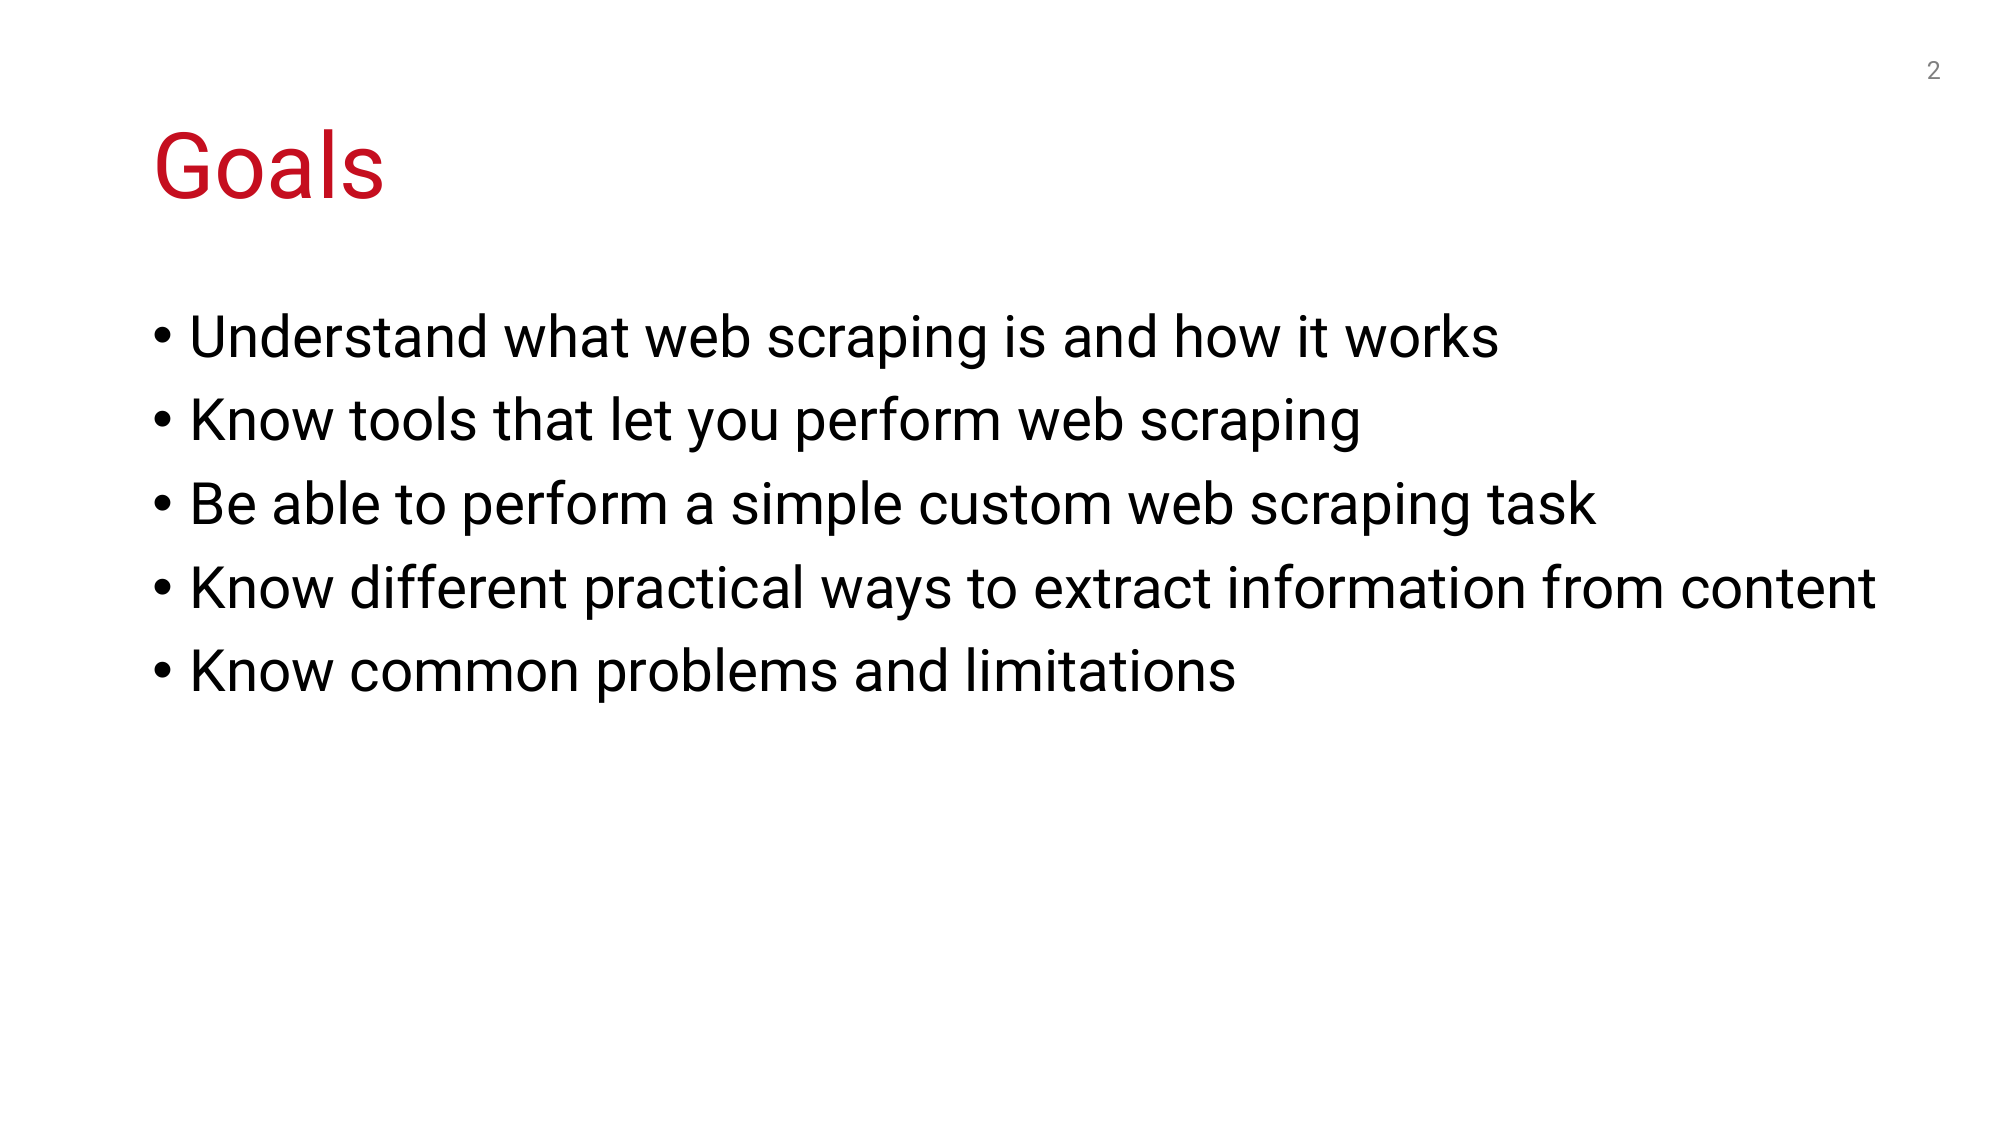

2
# Goals
Understand what web scraping is and how it works
Know tools that let you perform web scraping
Be able to perform a simple custom web scraping task
Know different practical ways to extract information from content
Know common problems and limitations